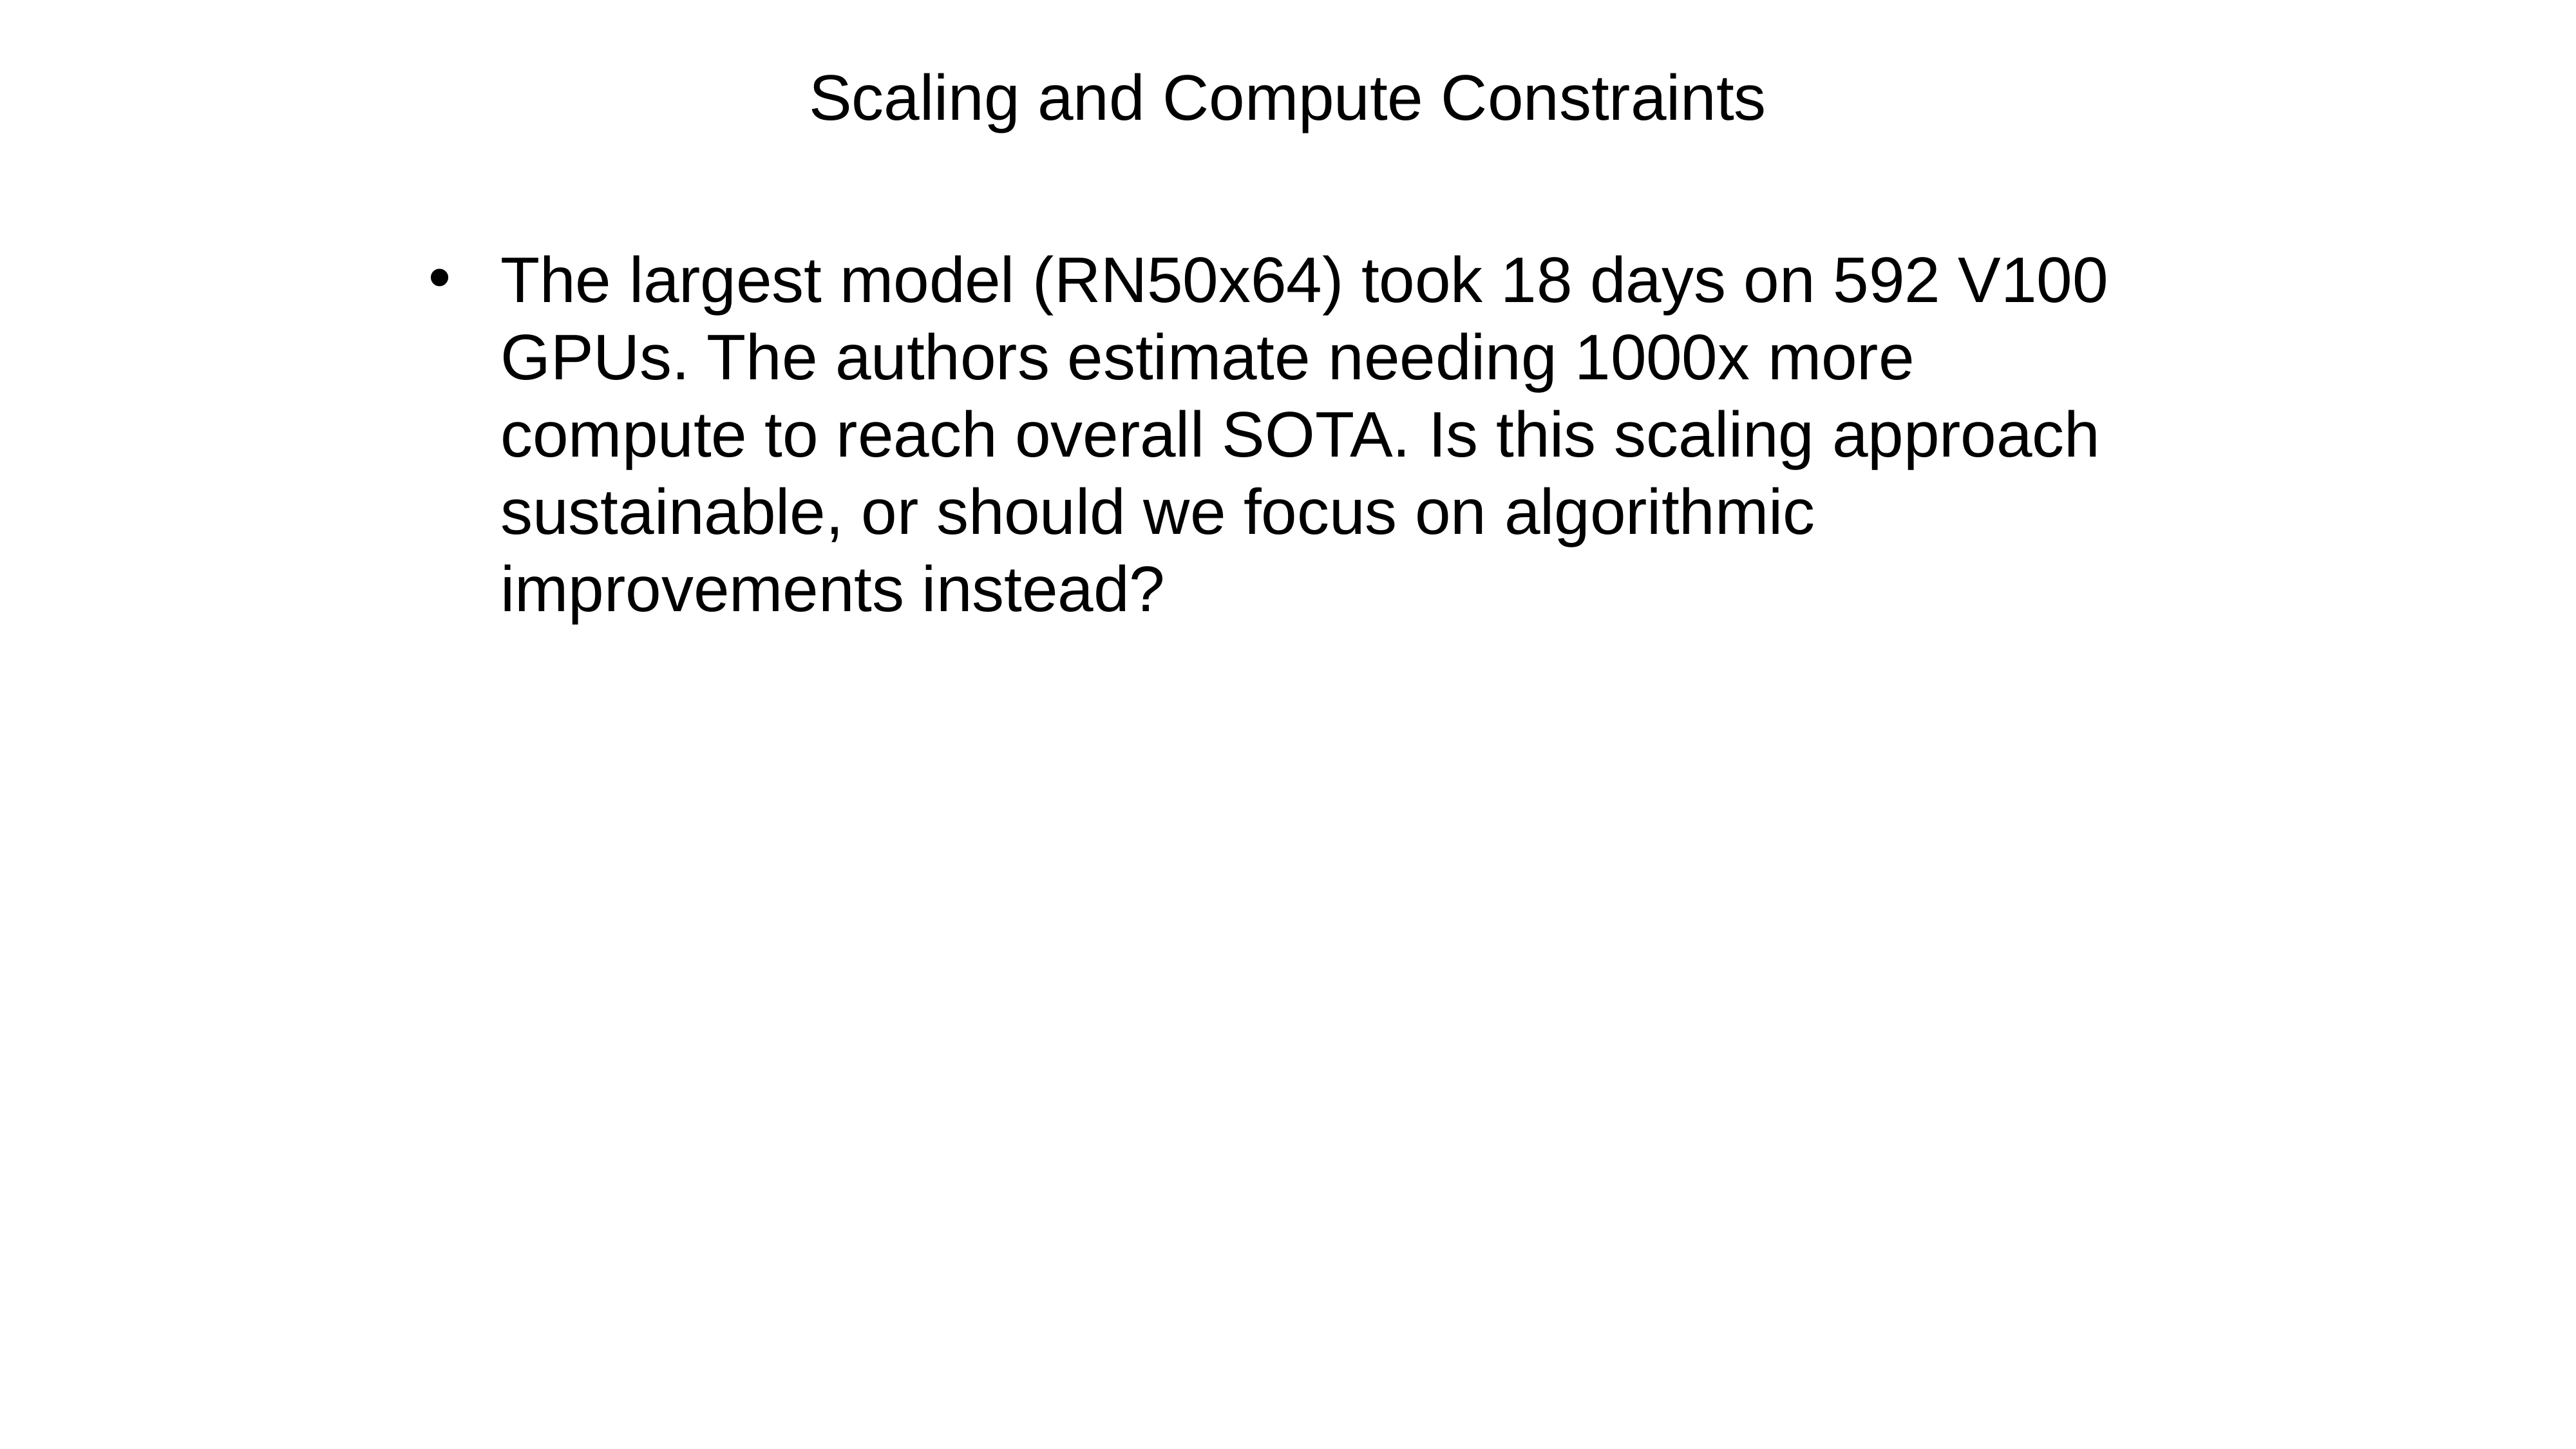

# Scaling and Compute Constraints
The largest model (RN50x64) took 18 days on 592 V100 GPUs. The authors estimate needing 1000x more compute to reach overall SOTA. Is this scaling approach sustainable, or should we focus on algorithmic improvements instead?